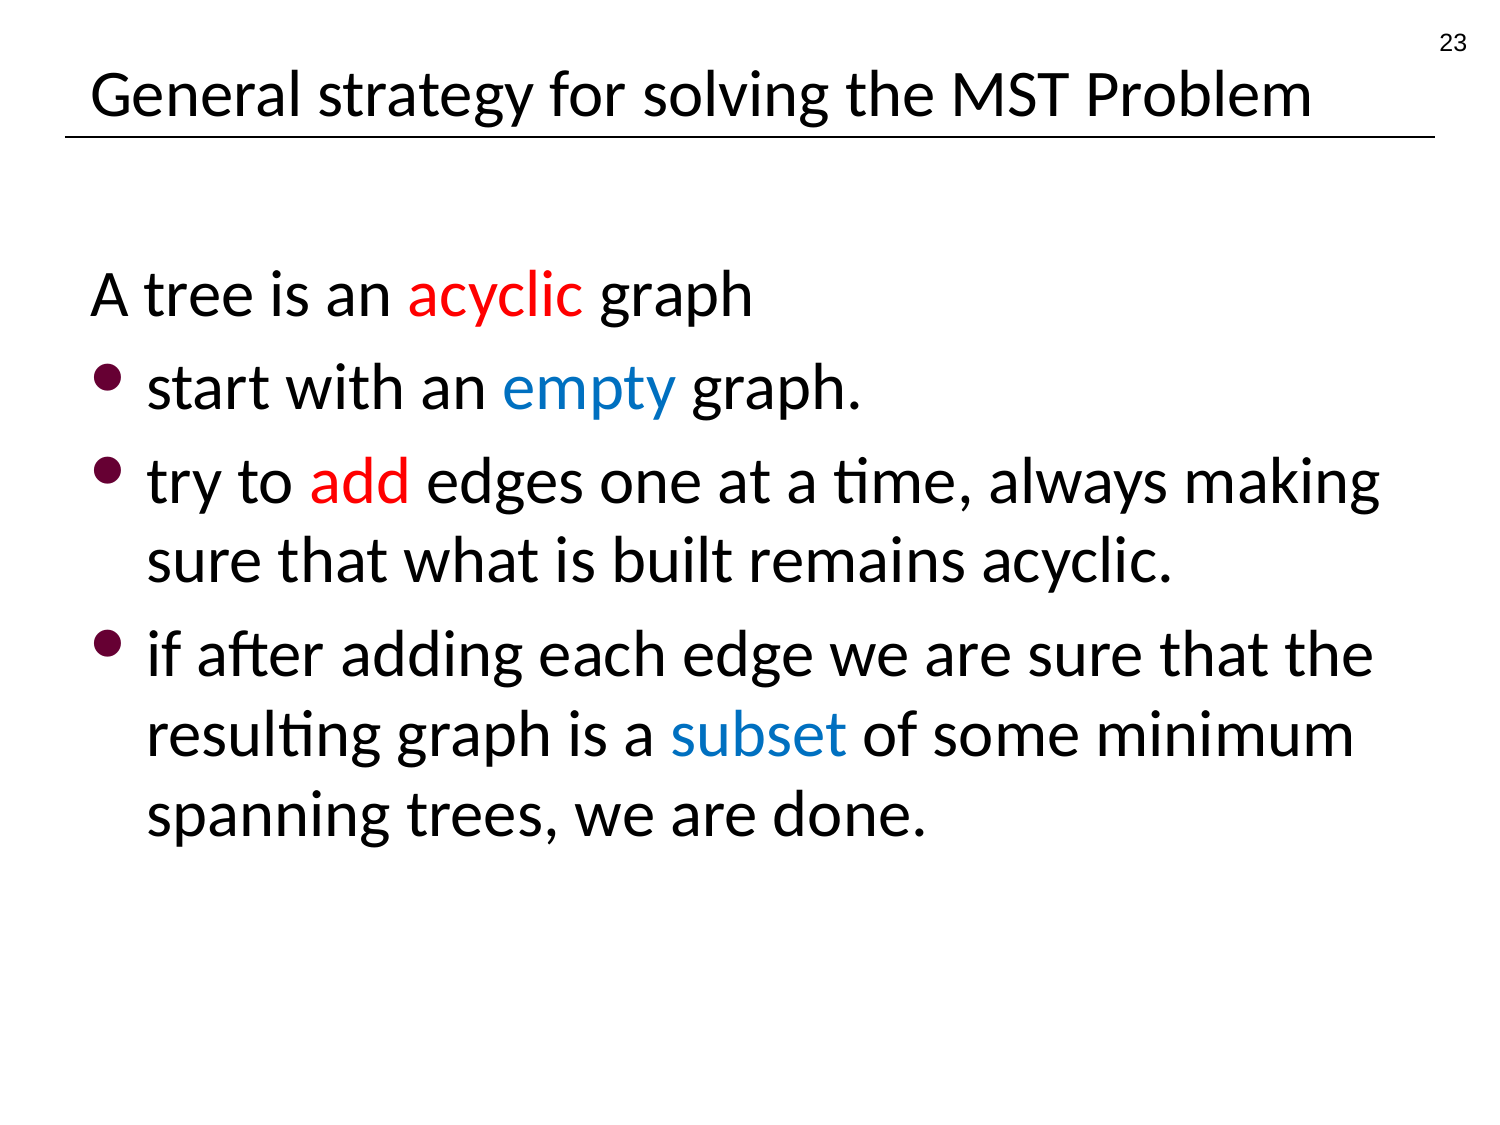

23
# General strategy for solving the MST Problem

A tree is an acyclic graph
start with an empty graph.
try to add edges one at a time, always making sure that what is built remains acyclic.
if after adding each edge we are sure that the resulting graph is a subset of some minimum spanning trees, we are done.